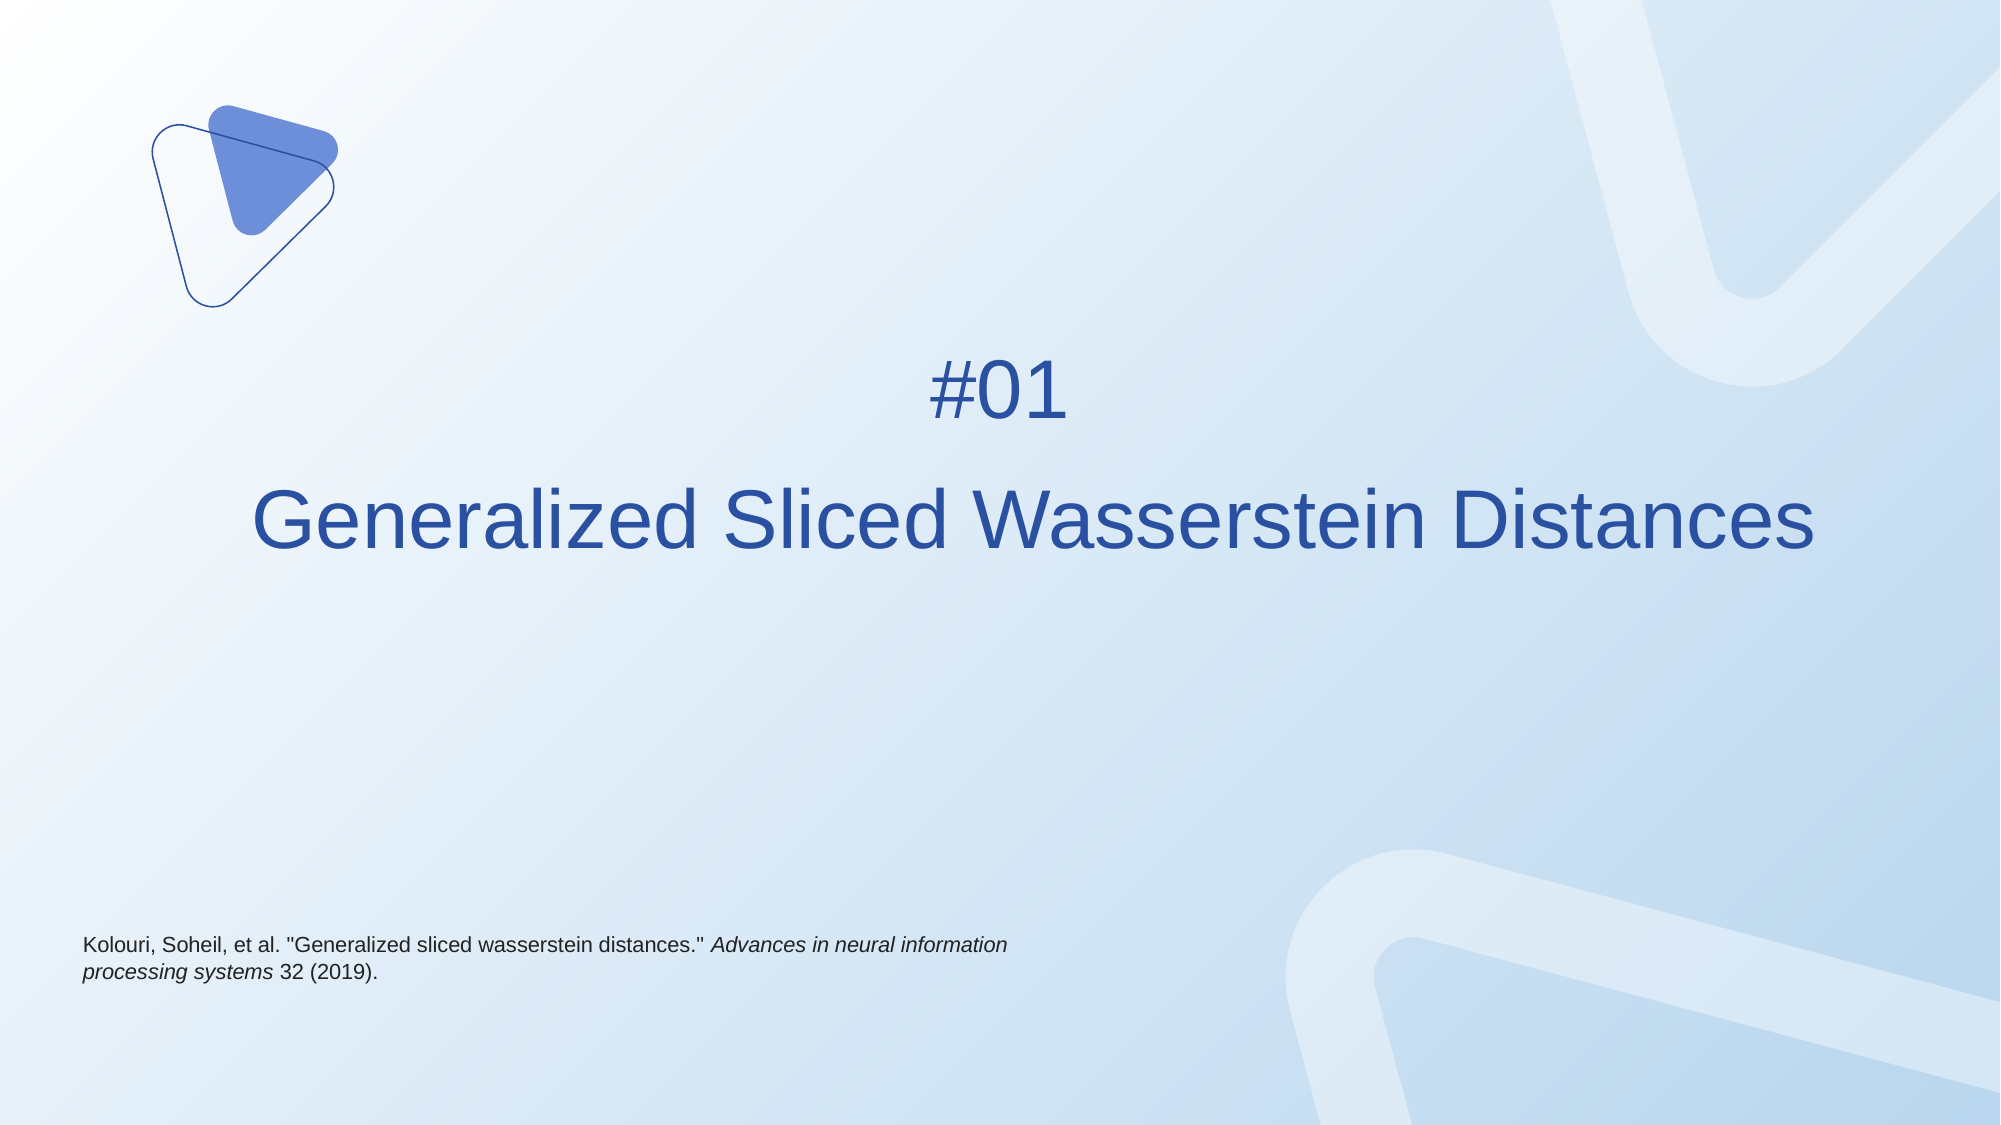

#01
Generalized Sliced Wasserstein Distances

Kolouri, Soheil, et al. "Generalized sliced wasserstein distances." Advances in neural information processing systems 32 (2019).